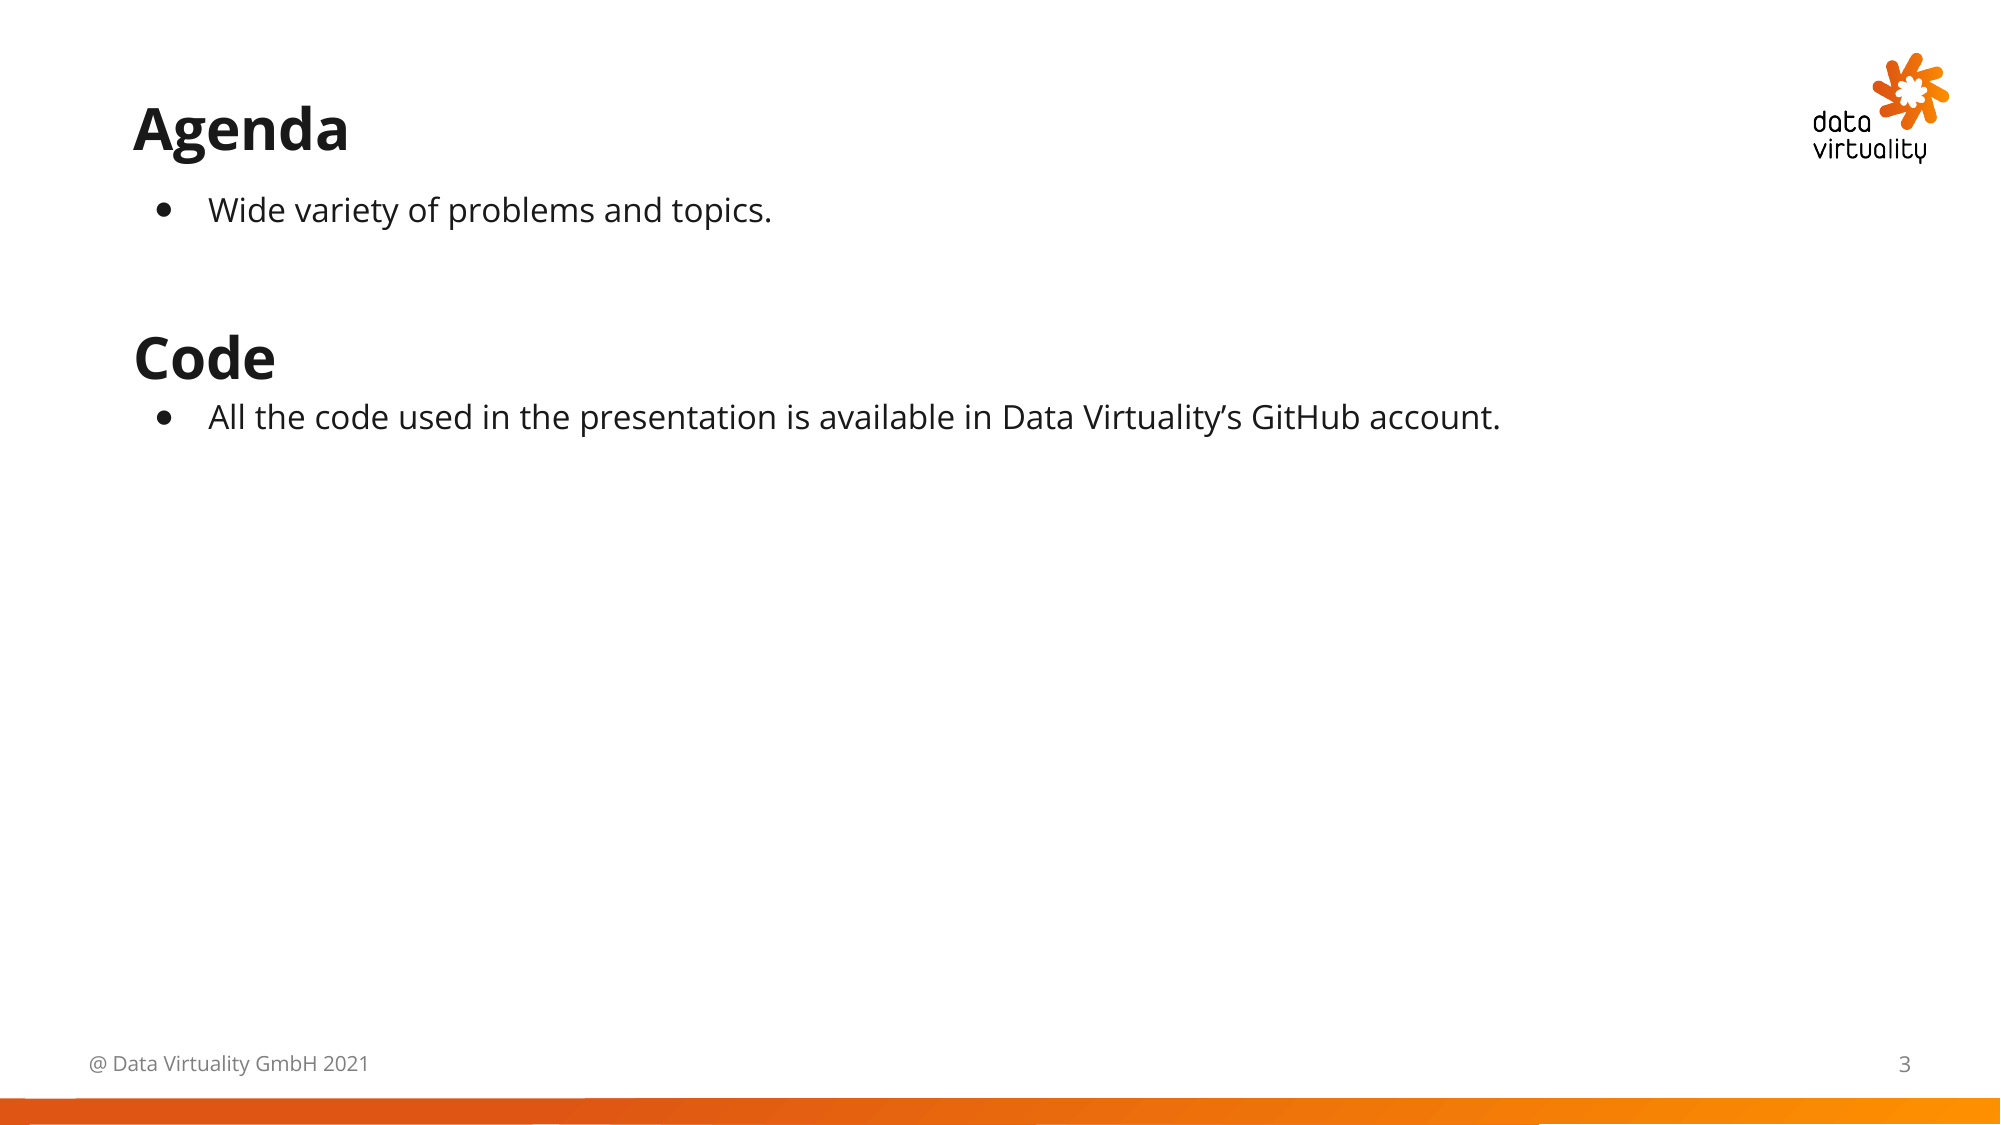

Agenda
Wide variety of problems and topics.

Code
All the code used in the presentation is available in Data Virtuality’s GitHub account.
@ Data Virtuality GmbH 2021

3